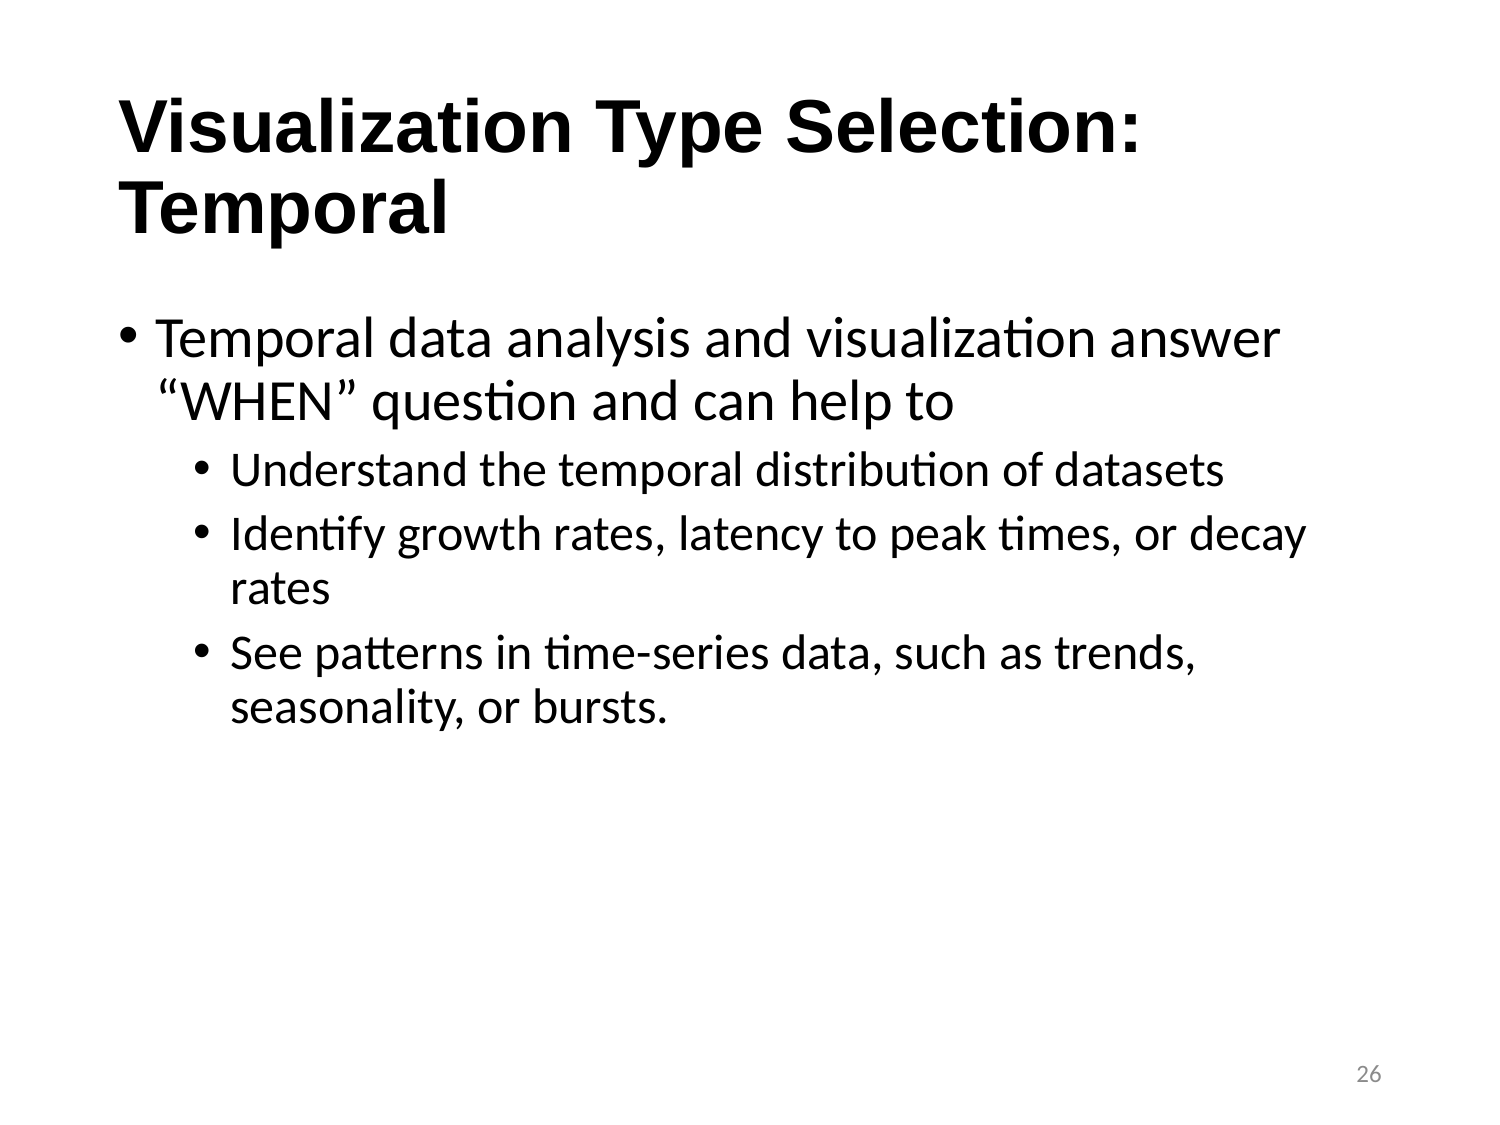

# Visualization Type Selection: Temporal
Temporal data analysis and visualization answer “WHEN” question and can help to
Understand the temporal distribution of datasets
Identify growth rates, latency to peak times, or decay rates
See patterns in time-series data, such as trends, seasonality, or bursts.
26